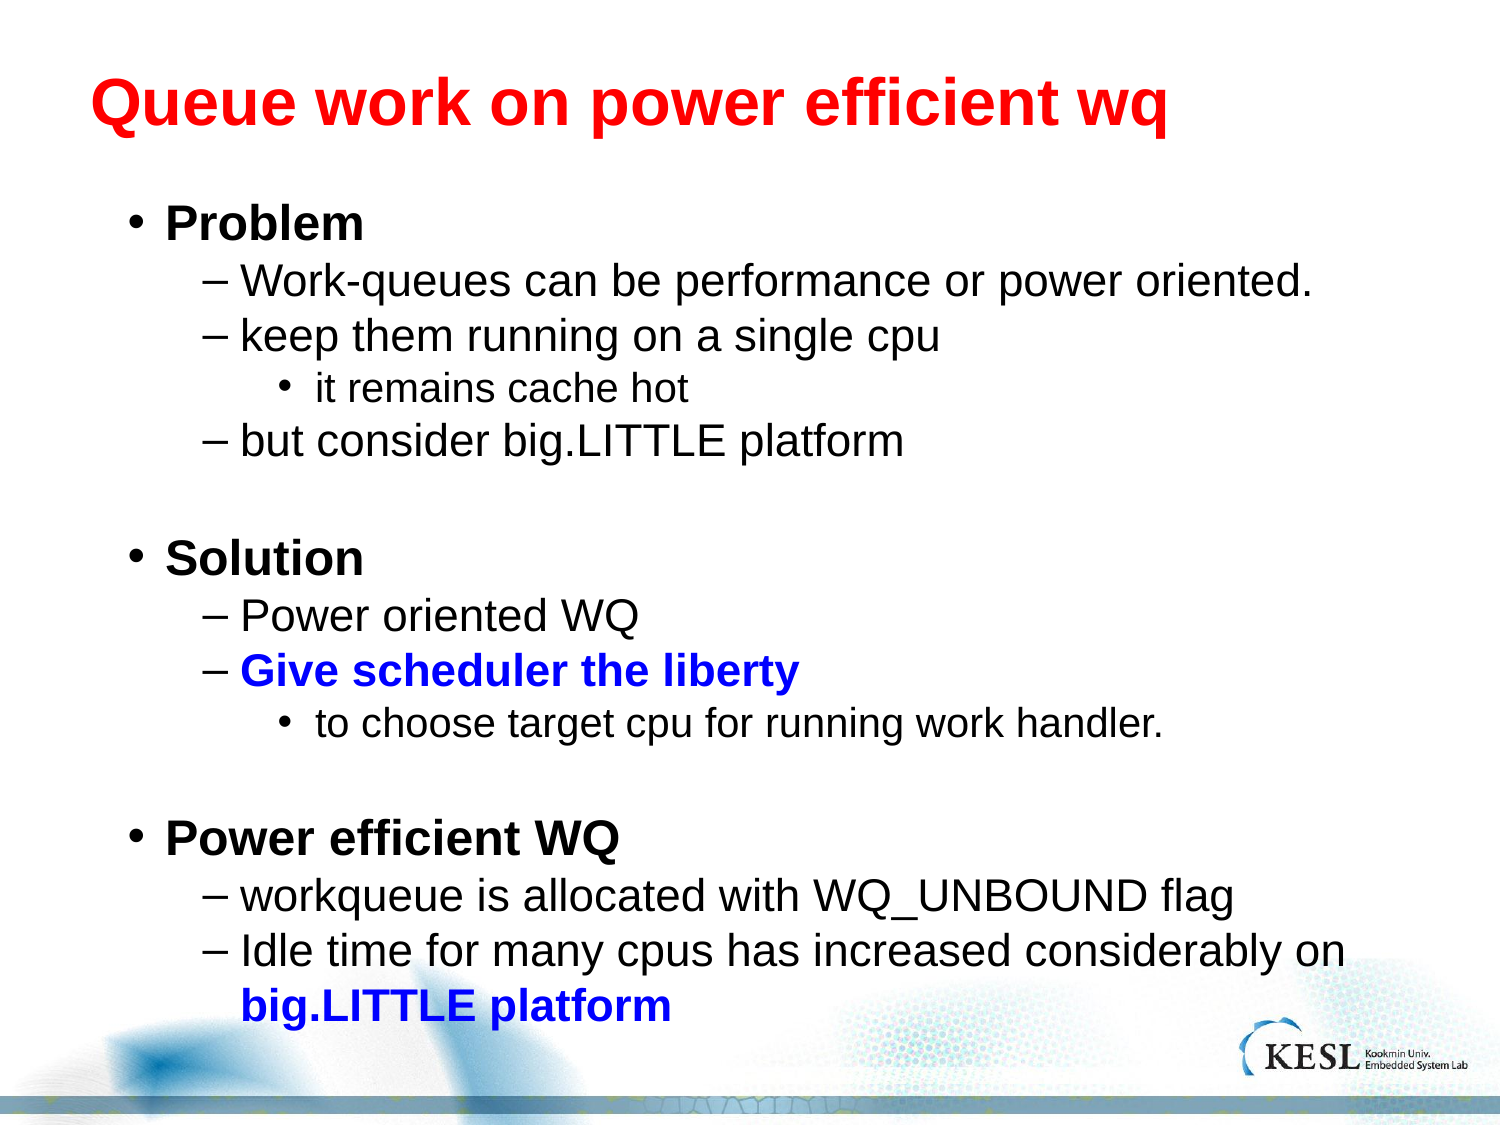

# Queue work on power efficient wq
Problem
Work-queues can be performance or power oriented.
keep them running on a single cpu
it remains cache hot
but consider big.LITTLE platform

Solution
Power oriented WQ
Give scheduler the liberty
to choose target cpu for running work handler.

Power efficient WQ
workqueue is allocated with WQ_UNBOUND flag
Idle time for many cpus has increased considerably on big.LITTLE platform